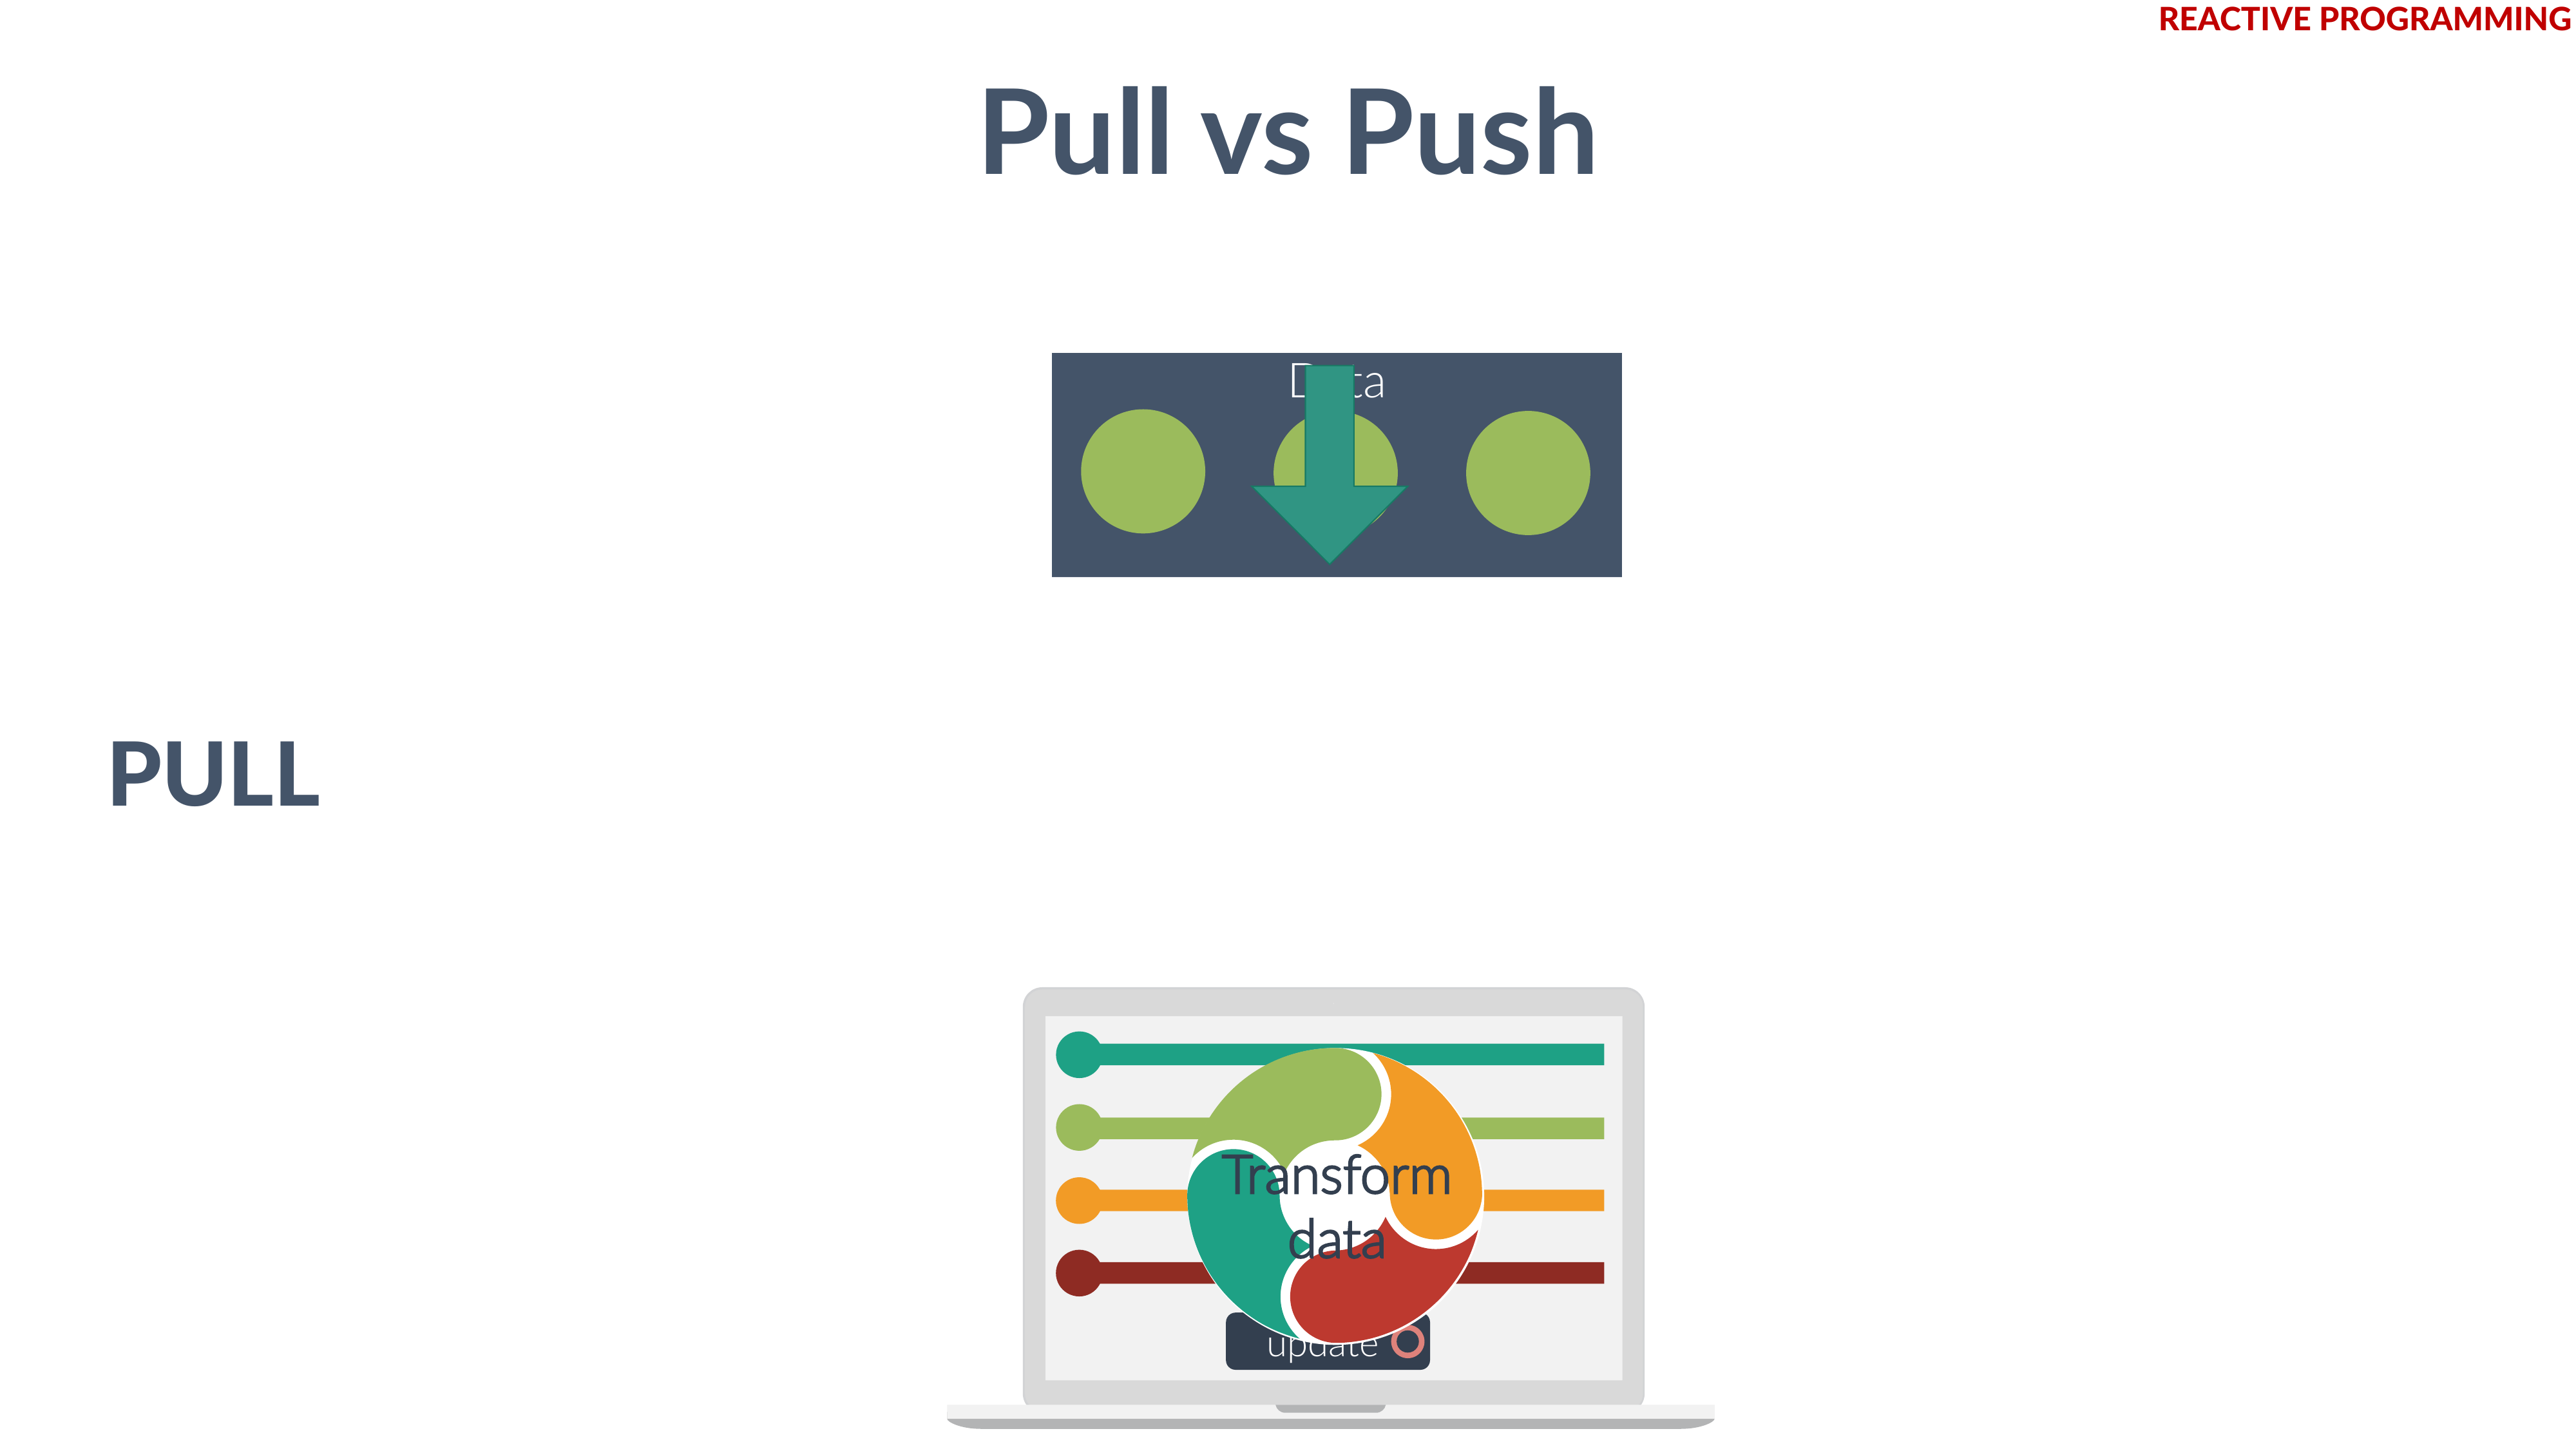

REACTIVE PROGRAMMING
Pull vs Push
Data

PULL

Transform
data

update